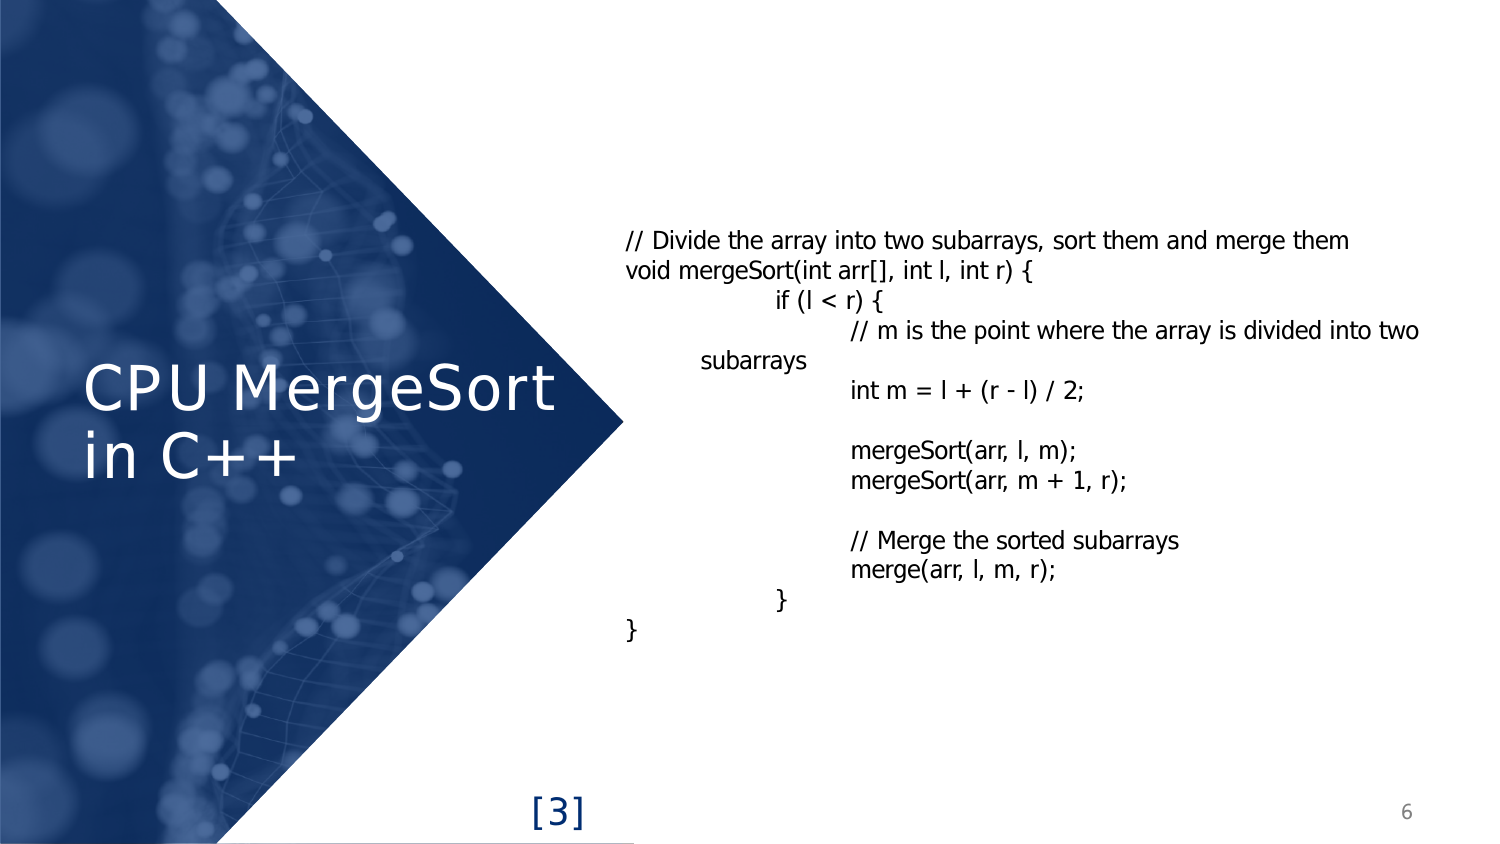

// Divide the array into two subarrays, sort them and merge them
void mergeSort(int arr[], int l, int r) {
	if (l < r) {
	// m is the point where the array is divided into two subarrays
	int m = l + (r - l) / 2;

	mergeSort(arr, l, m);
	mergeSort(arr, m + 1, r);

	// Merge the sorted subarrays
	merge(arr, l, m, r);
	}
}
CPU MergeSort in C++
[3]